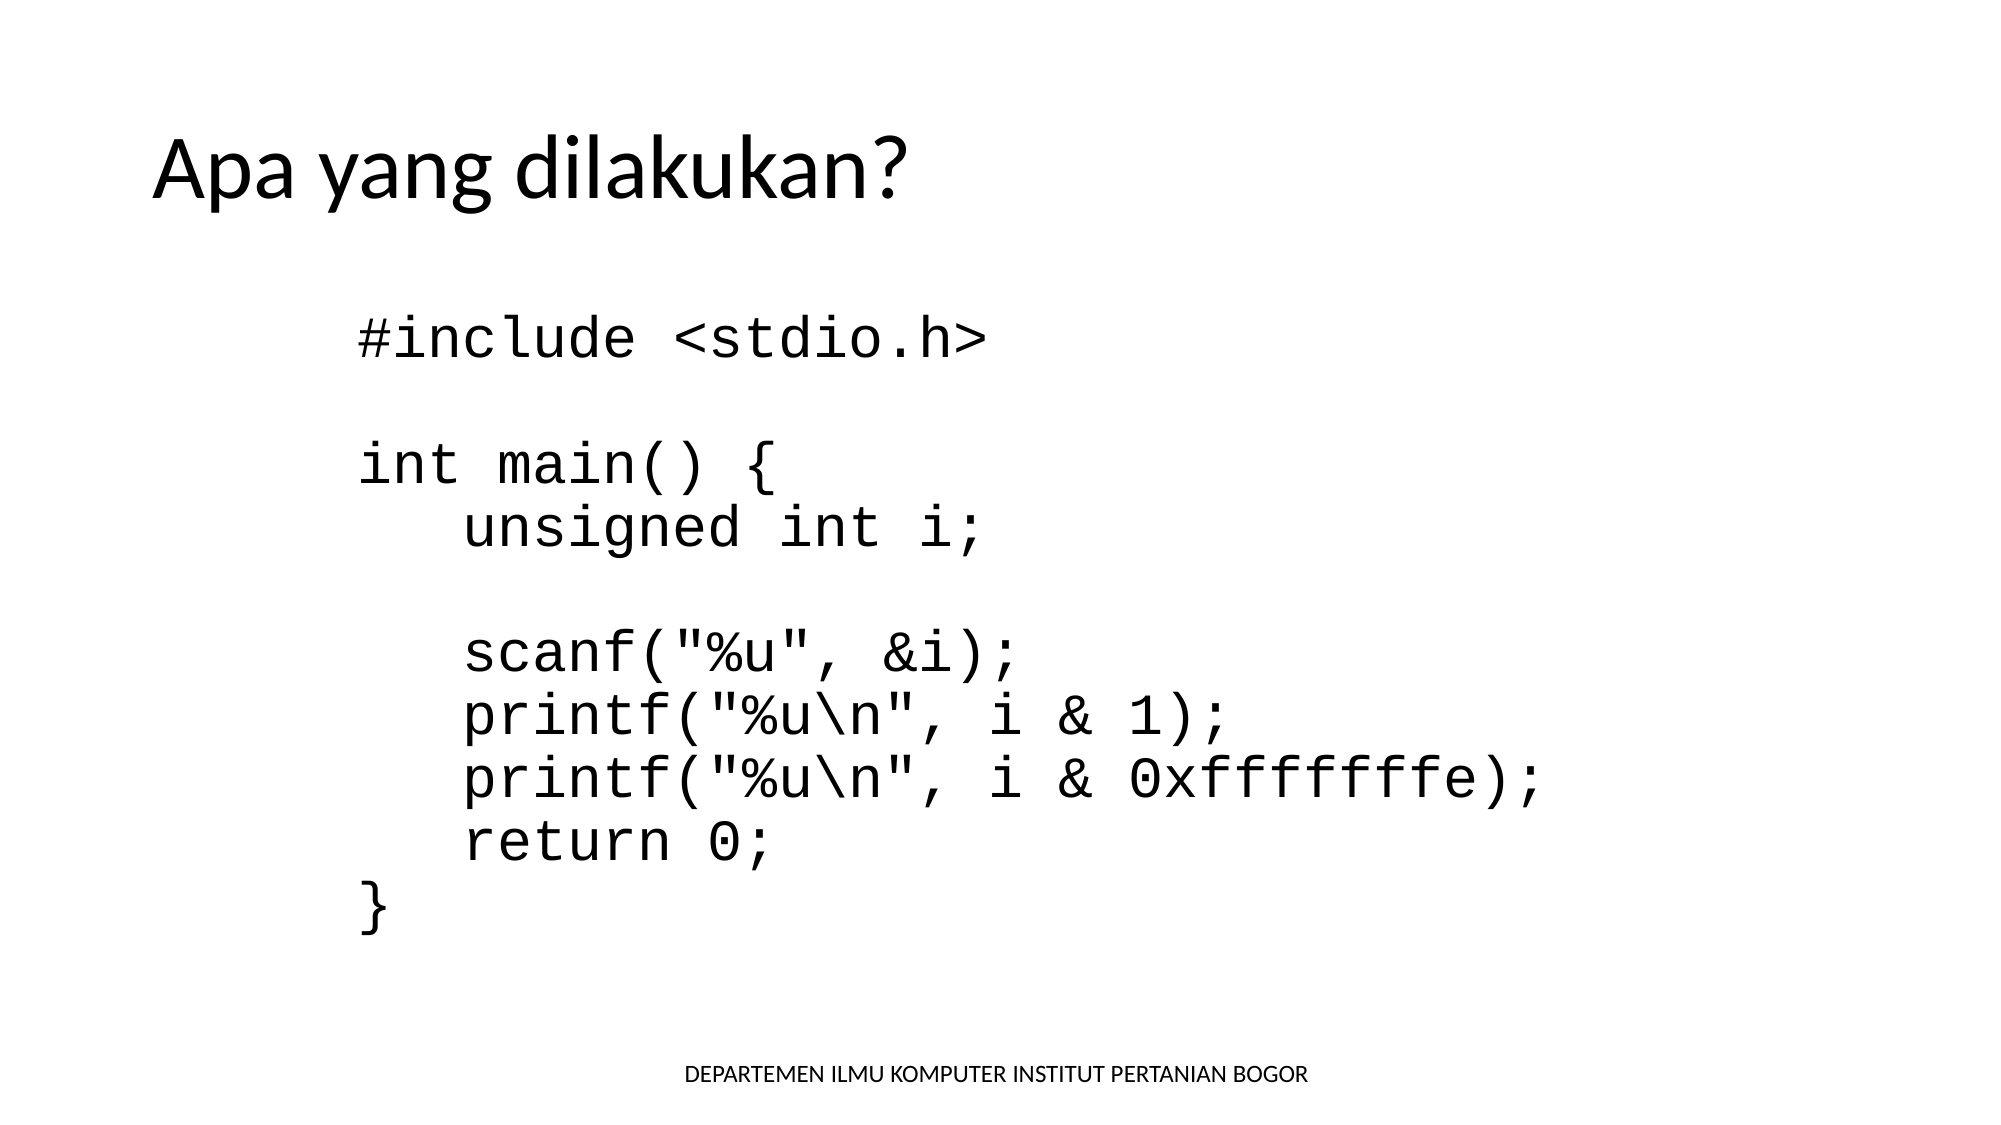

# Apa yang dilakukan?
#include <stdio.h>

int main() {
   unsigned int i;

   scanf("%u", &i);
   printf("%u\n", i & 1);
   printf("%u\n", i & 0xfffffffe);
   return 0;
}
DEPARTEMEN ILMU KOMPUTER INSTITUT PERTANIAN BOGOR